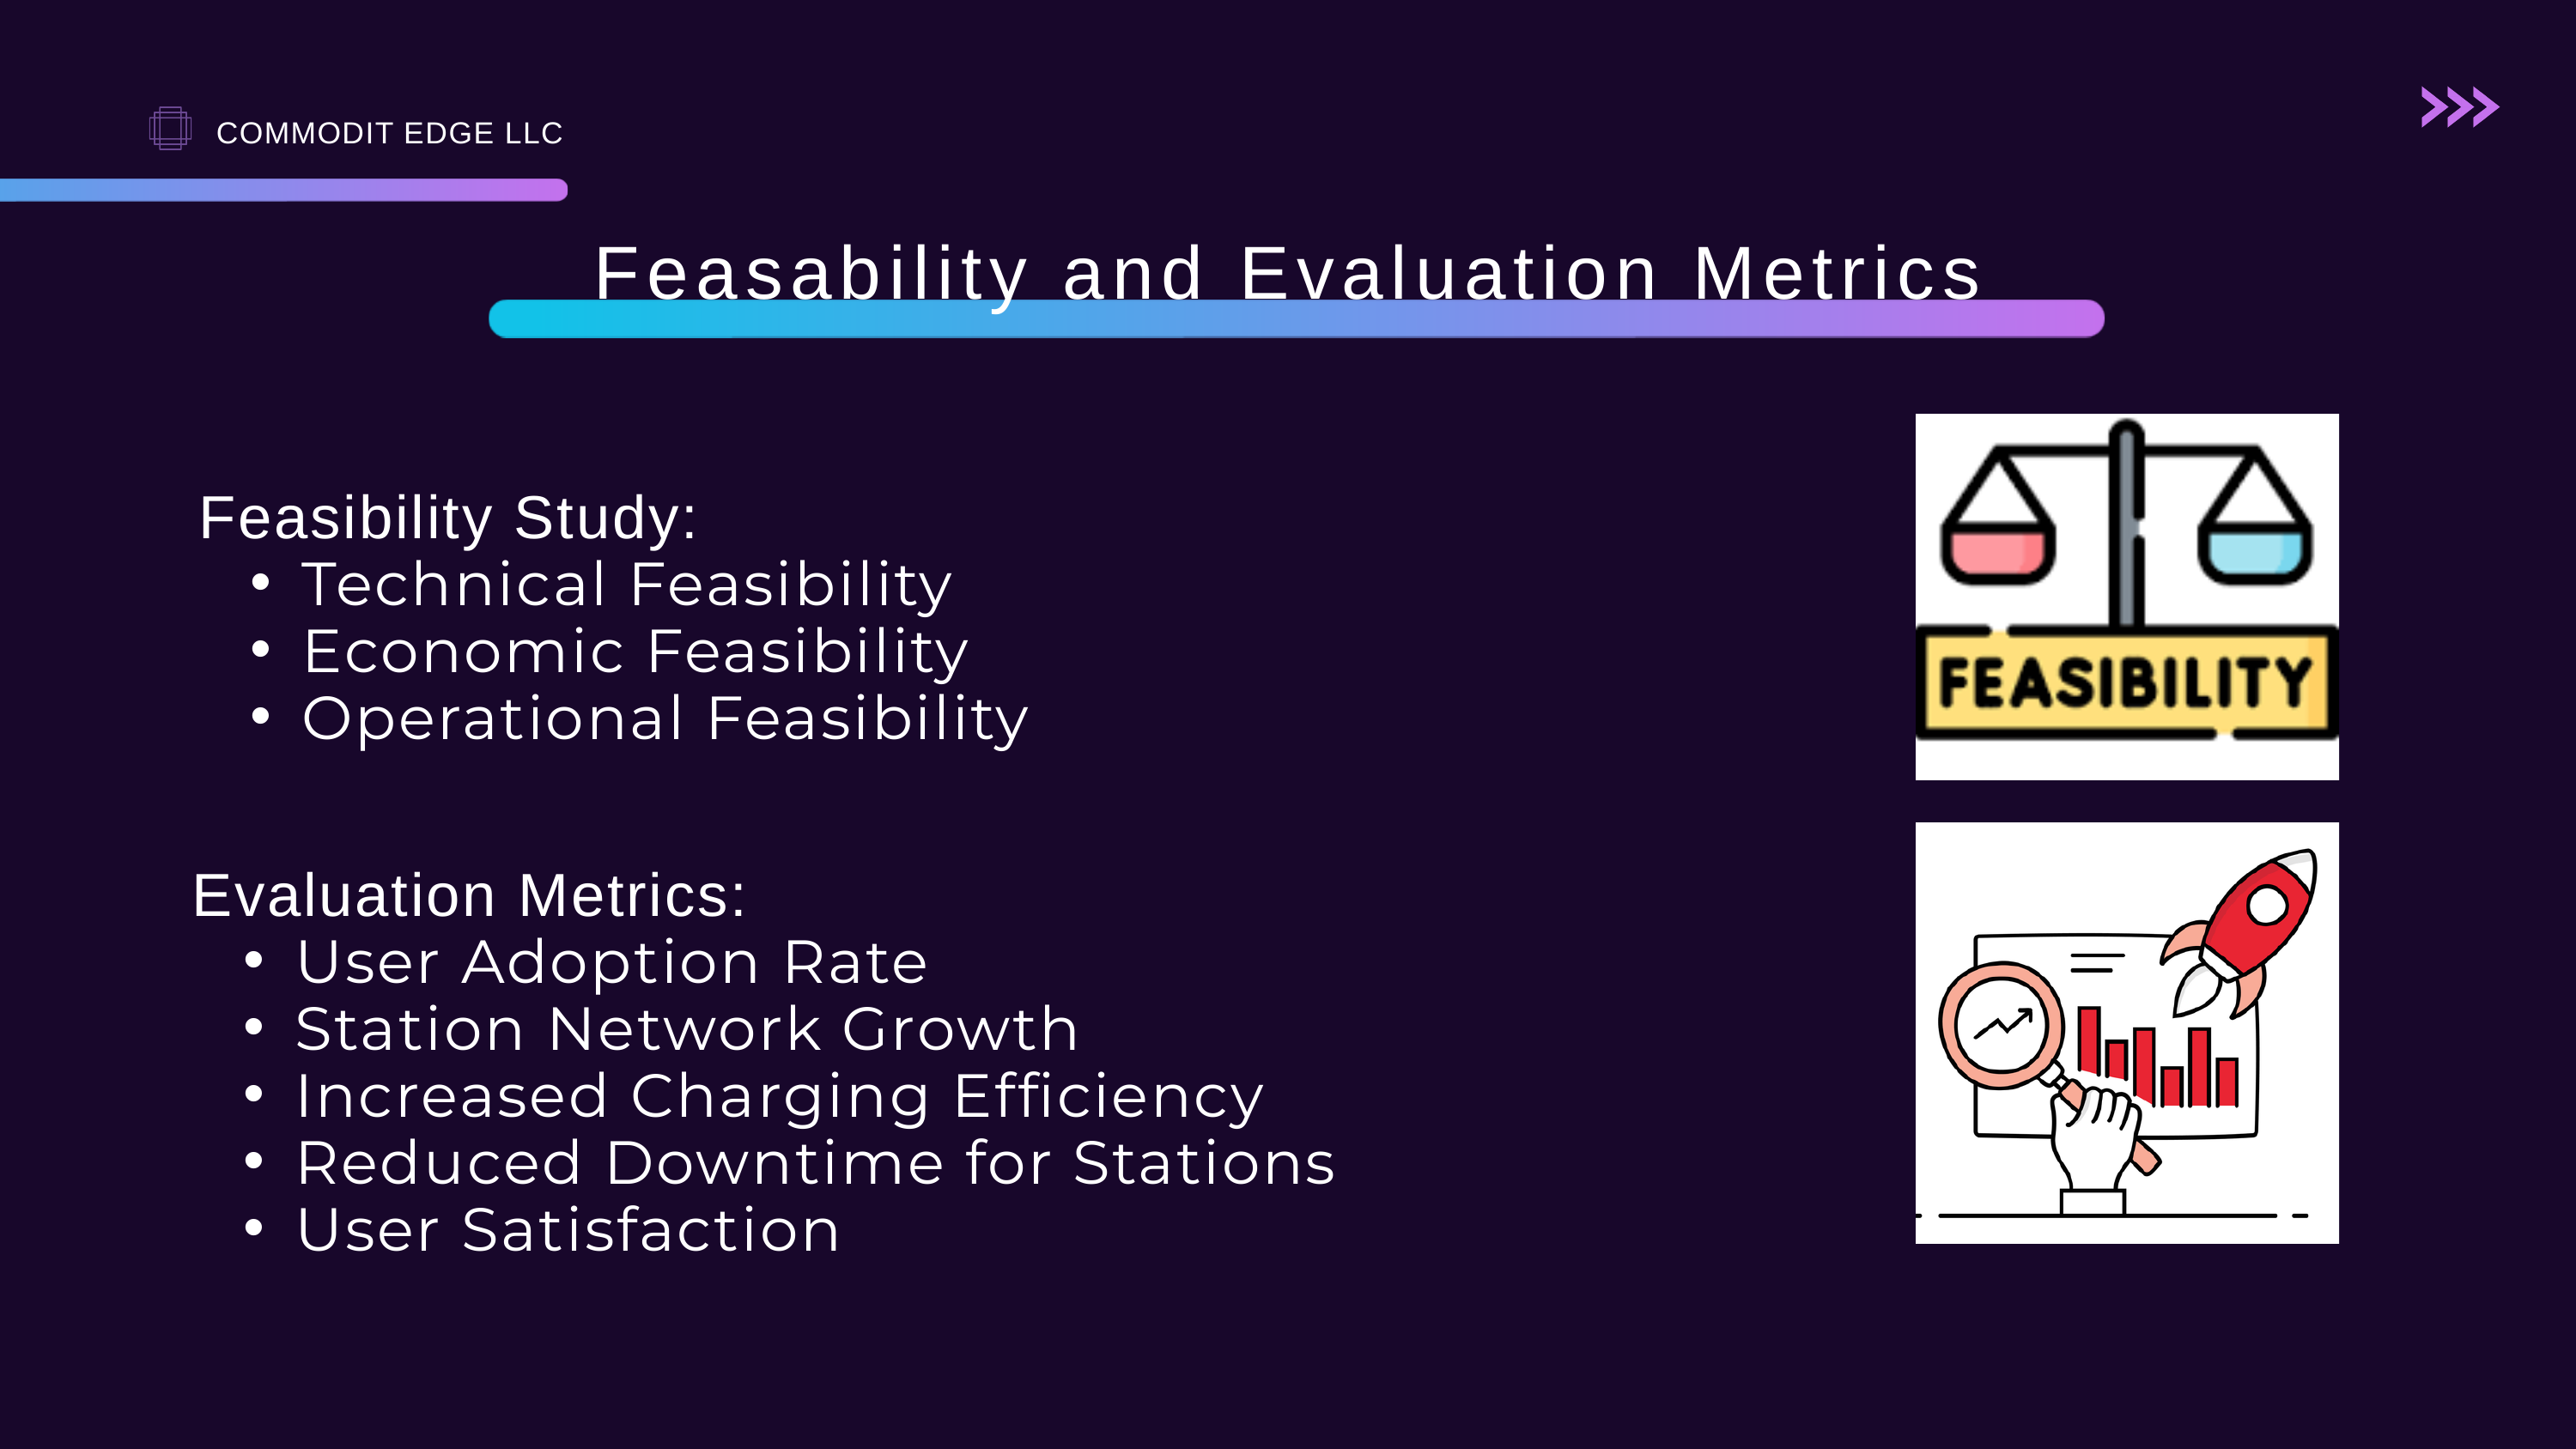

COMMODIT EDGE LLC

Feasability and Evaluation Metrics

Feasibility Study:
Technical Feasibility
Economic Feasibility
Operational Feasibility

Evaluation Metrics:
User Adoption Rate
Station Network Growth
Increased Charging Efficiency
Reduced Downtime for Stations
User Satisfaction